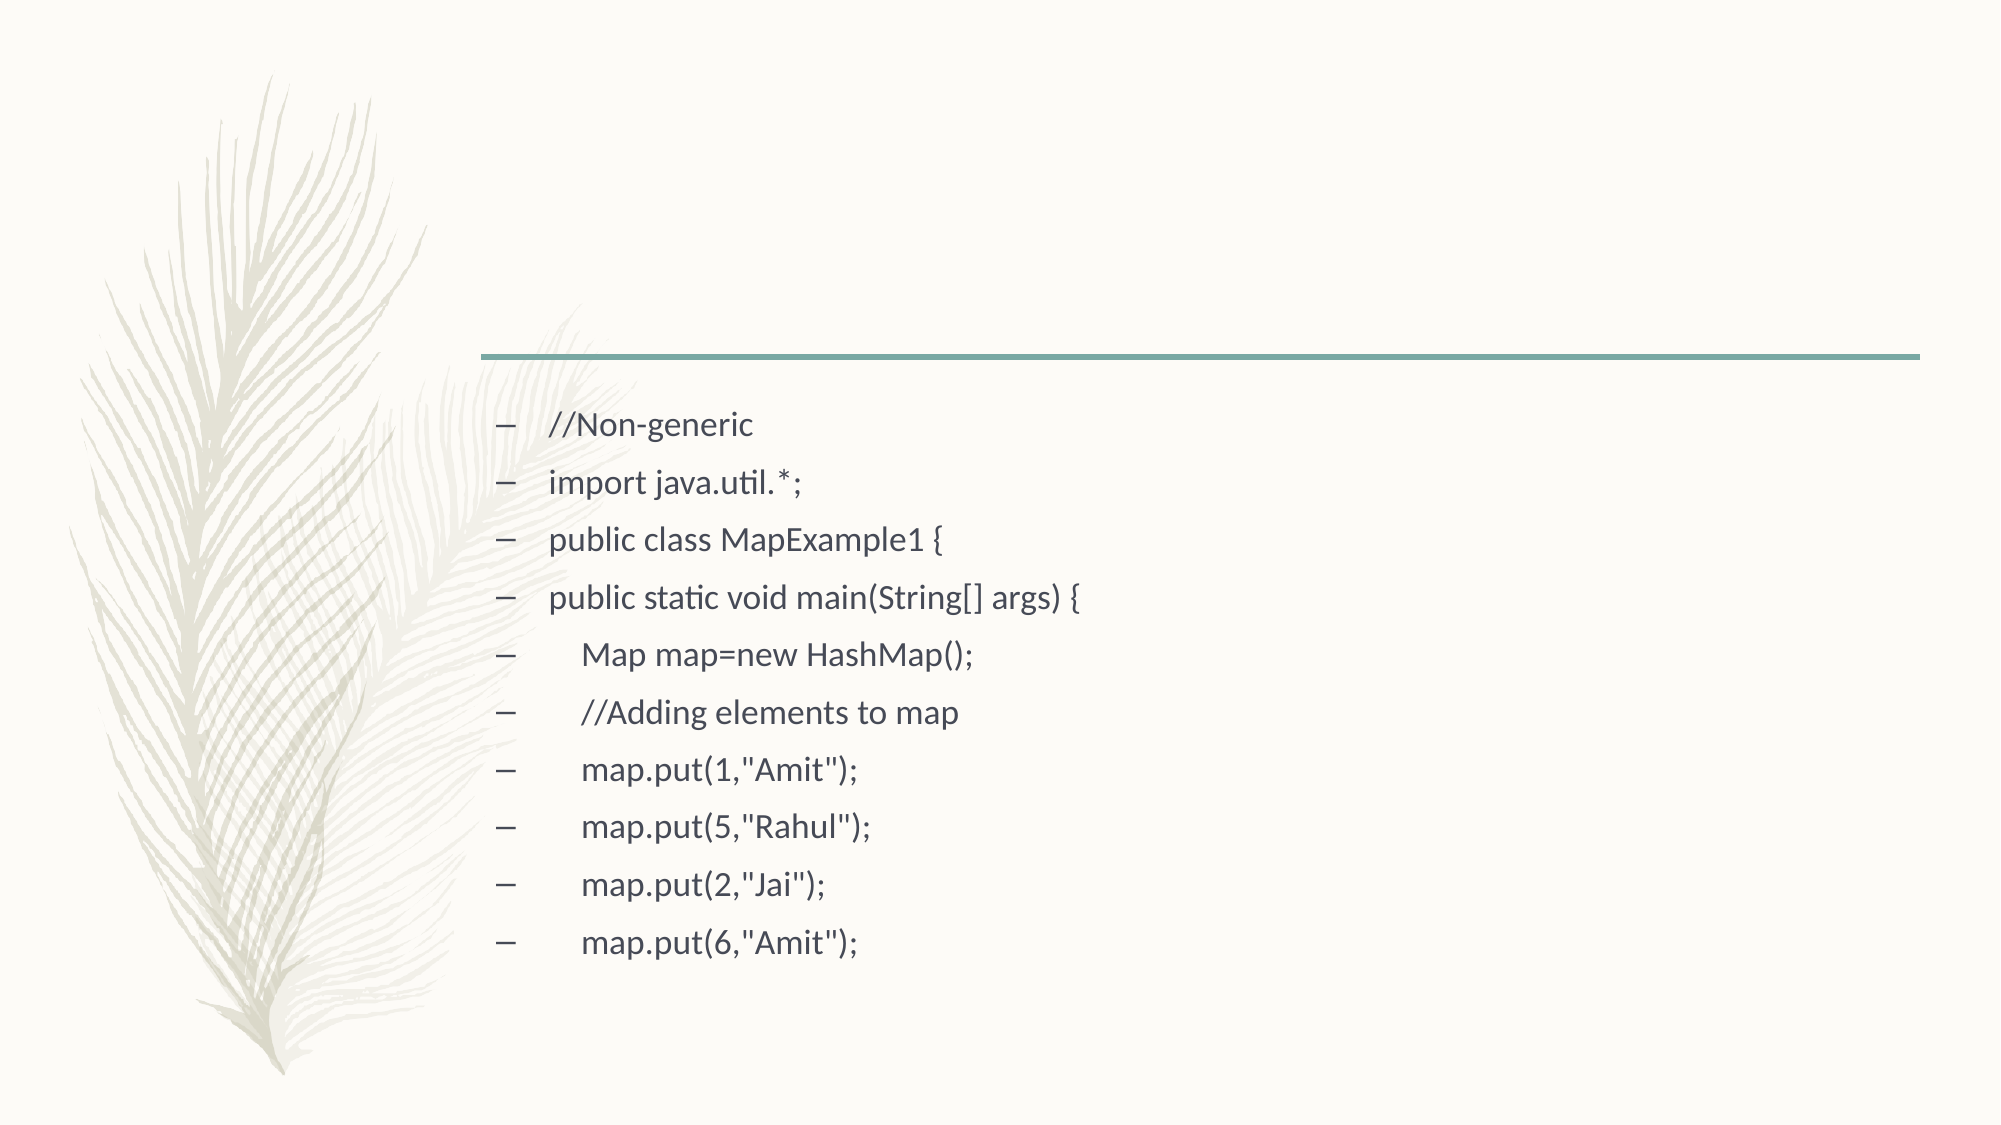

//Non-generic
import java.util.*;
public class MapExample1 {
public static void main(String[] args) {
Map map=new HashMap();
//Adding elements to map
map.put(1,"Amit");
map.put(5,"Rahul");
map.put(2,"Jai");
map.put(6,"Amit");